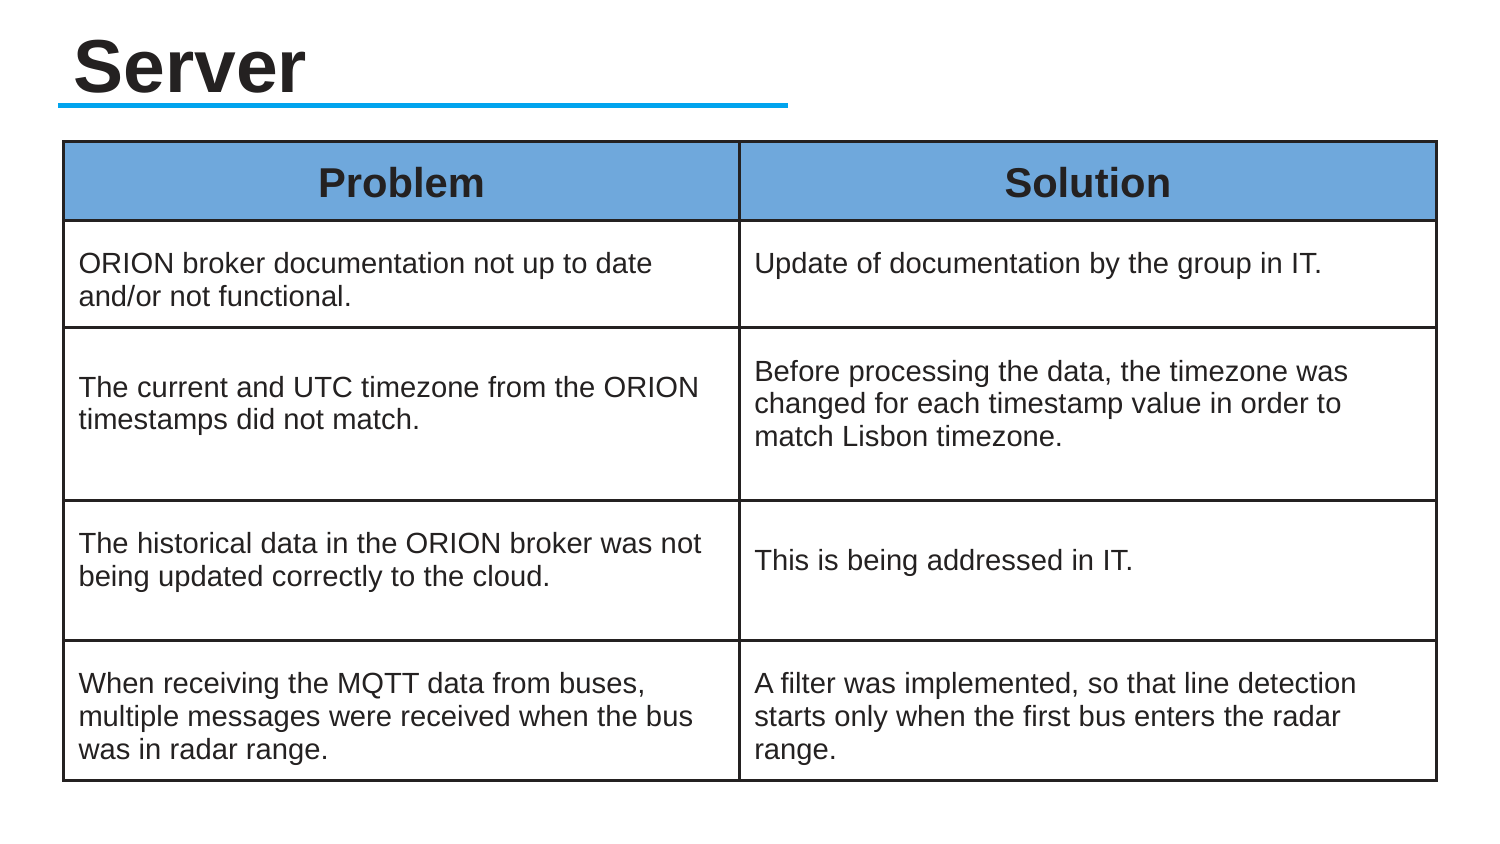

# Server
| Problem | Solution |
| --- | --- |
| ORION broker documentation not up to date and/or not functional. | Update of documentation by the group in IT. |
| The current and UTC timezone from the ORION timestamps did not match. | Before processing the data, the timezone was changed for each timestamp value in order to match Lisbon timezone. |
| The historical data in the ORION broker was not being updated correctly to the cloud. | This is being addressed in IT. |
| When receiving the MQTT data from buses, multiple messages were received when the bus was in radar range. | A filter was implemented, so that line detection starts only when the first bus enters the radar range. |